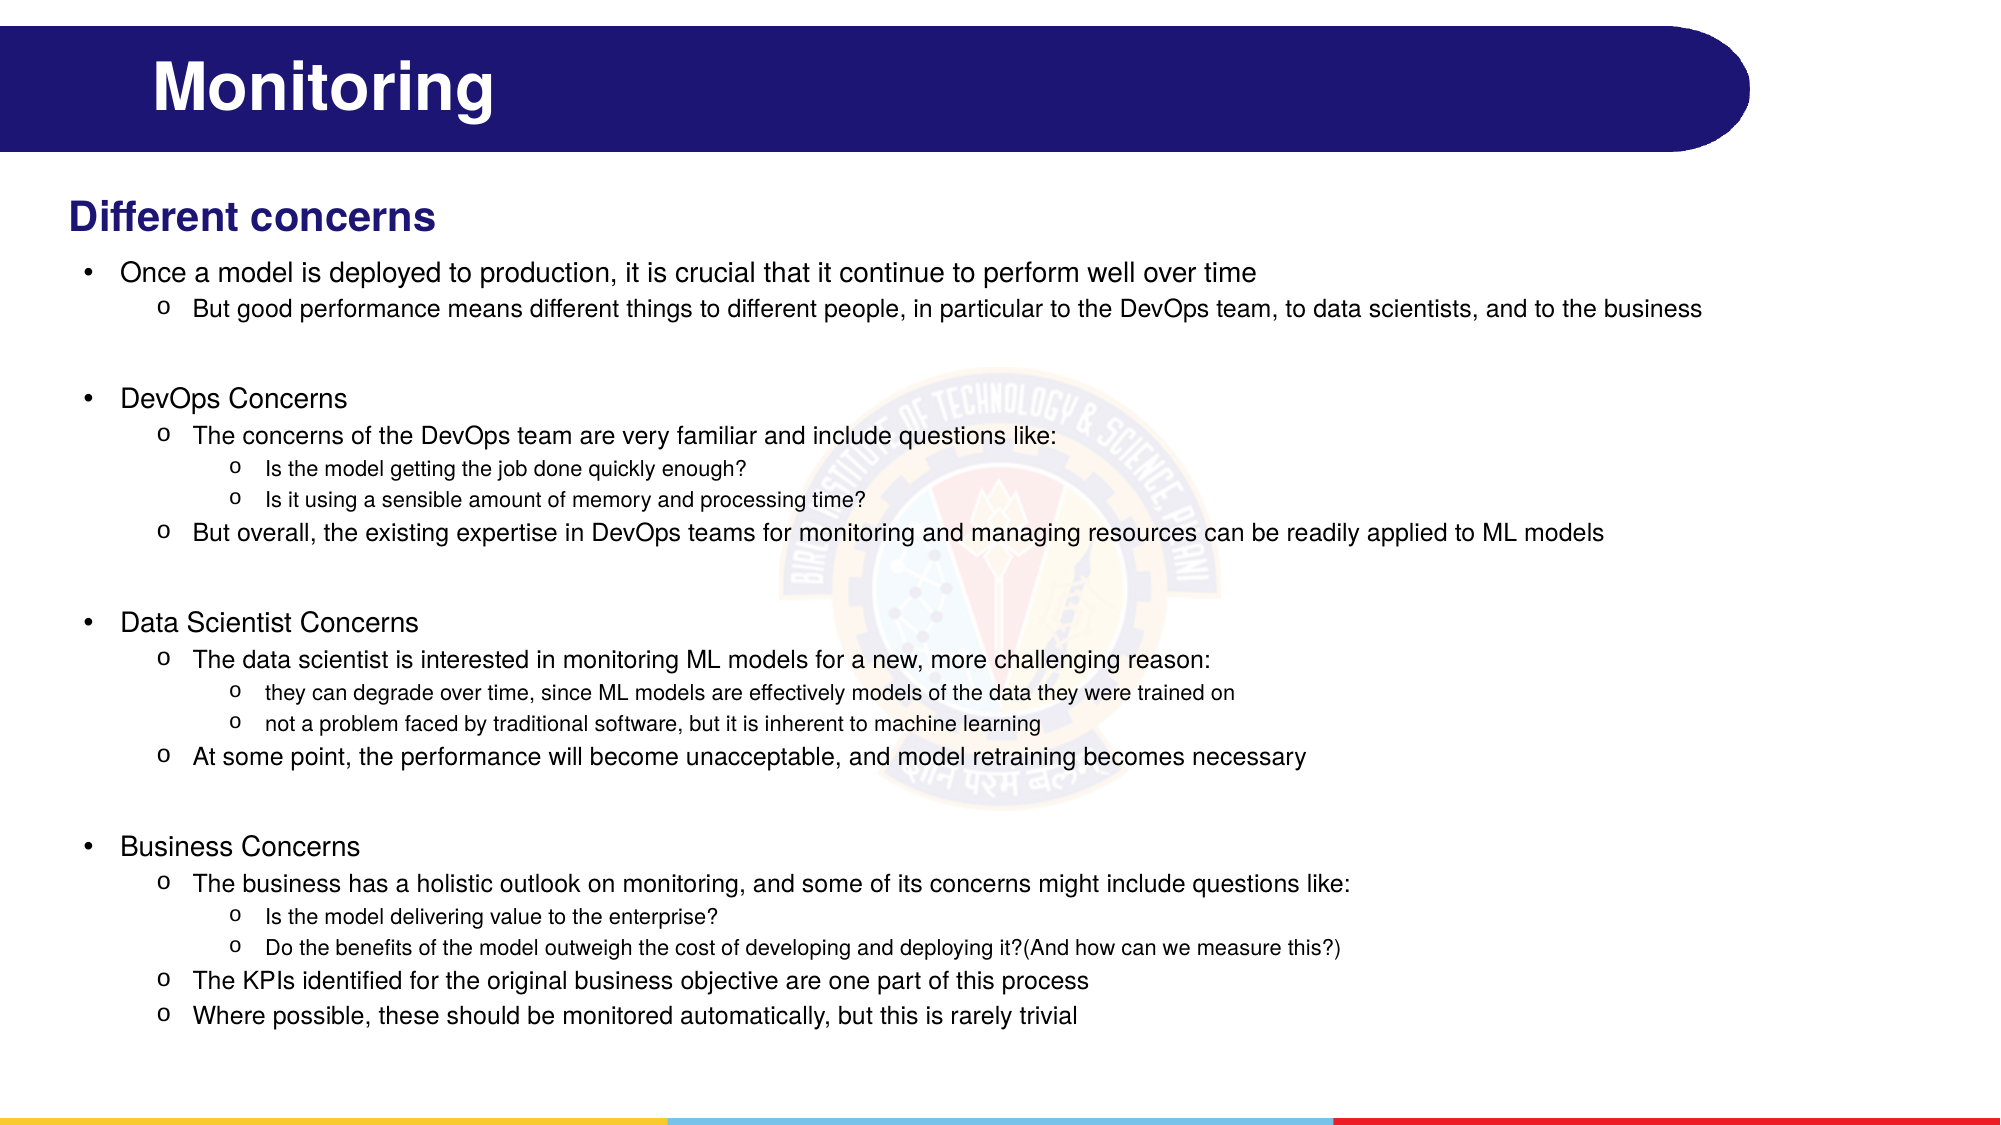

# Monitoring
Different concerns
Once a model is deployed to production, it is crucial that it continue to perform well over time
But good performance means different things to different people, in particular to the DevOps team, to data scientists, and to the business

DevOps Concerns
The concerns of the DevOps team are very familiar and include questions like:
Is the model getting the job done quickly enough?
Is it using a sensible amount of memory and processing time?
But overall, the existing expertise in DevOps teams for monitoring and managing resources can be readily applied to ML models

Data Scientist Concerns
The data scientist is interested in monitoring ML models for a new, more challenging reason:
they can degrade over time, since ML models are effectively models of the data they were trained on
not a problem faced by traditional software, but it is inherent to machine learning
At some point, the performance will become unacceptable, and model retraining becomes necessary

Business Concerns
The business has a holistic outlook on monitoring, and some of its concerns might include questions like:
Is the model delivering value to the enterprise?
Do the benefits of the model outweigh the cost of developing and deploying it?(And how can we measure this?)
The KPIs identified for the original business objective are one part of this process
Where possible, these should be monitored automatically, but this is rarely trivial